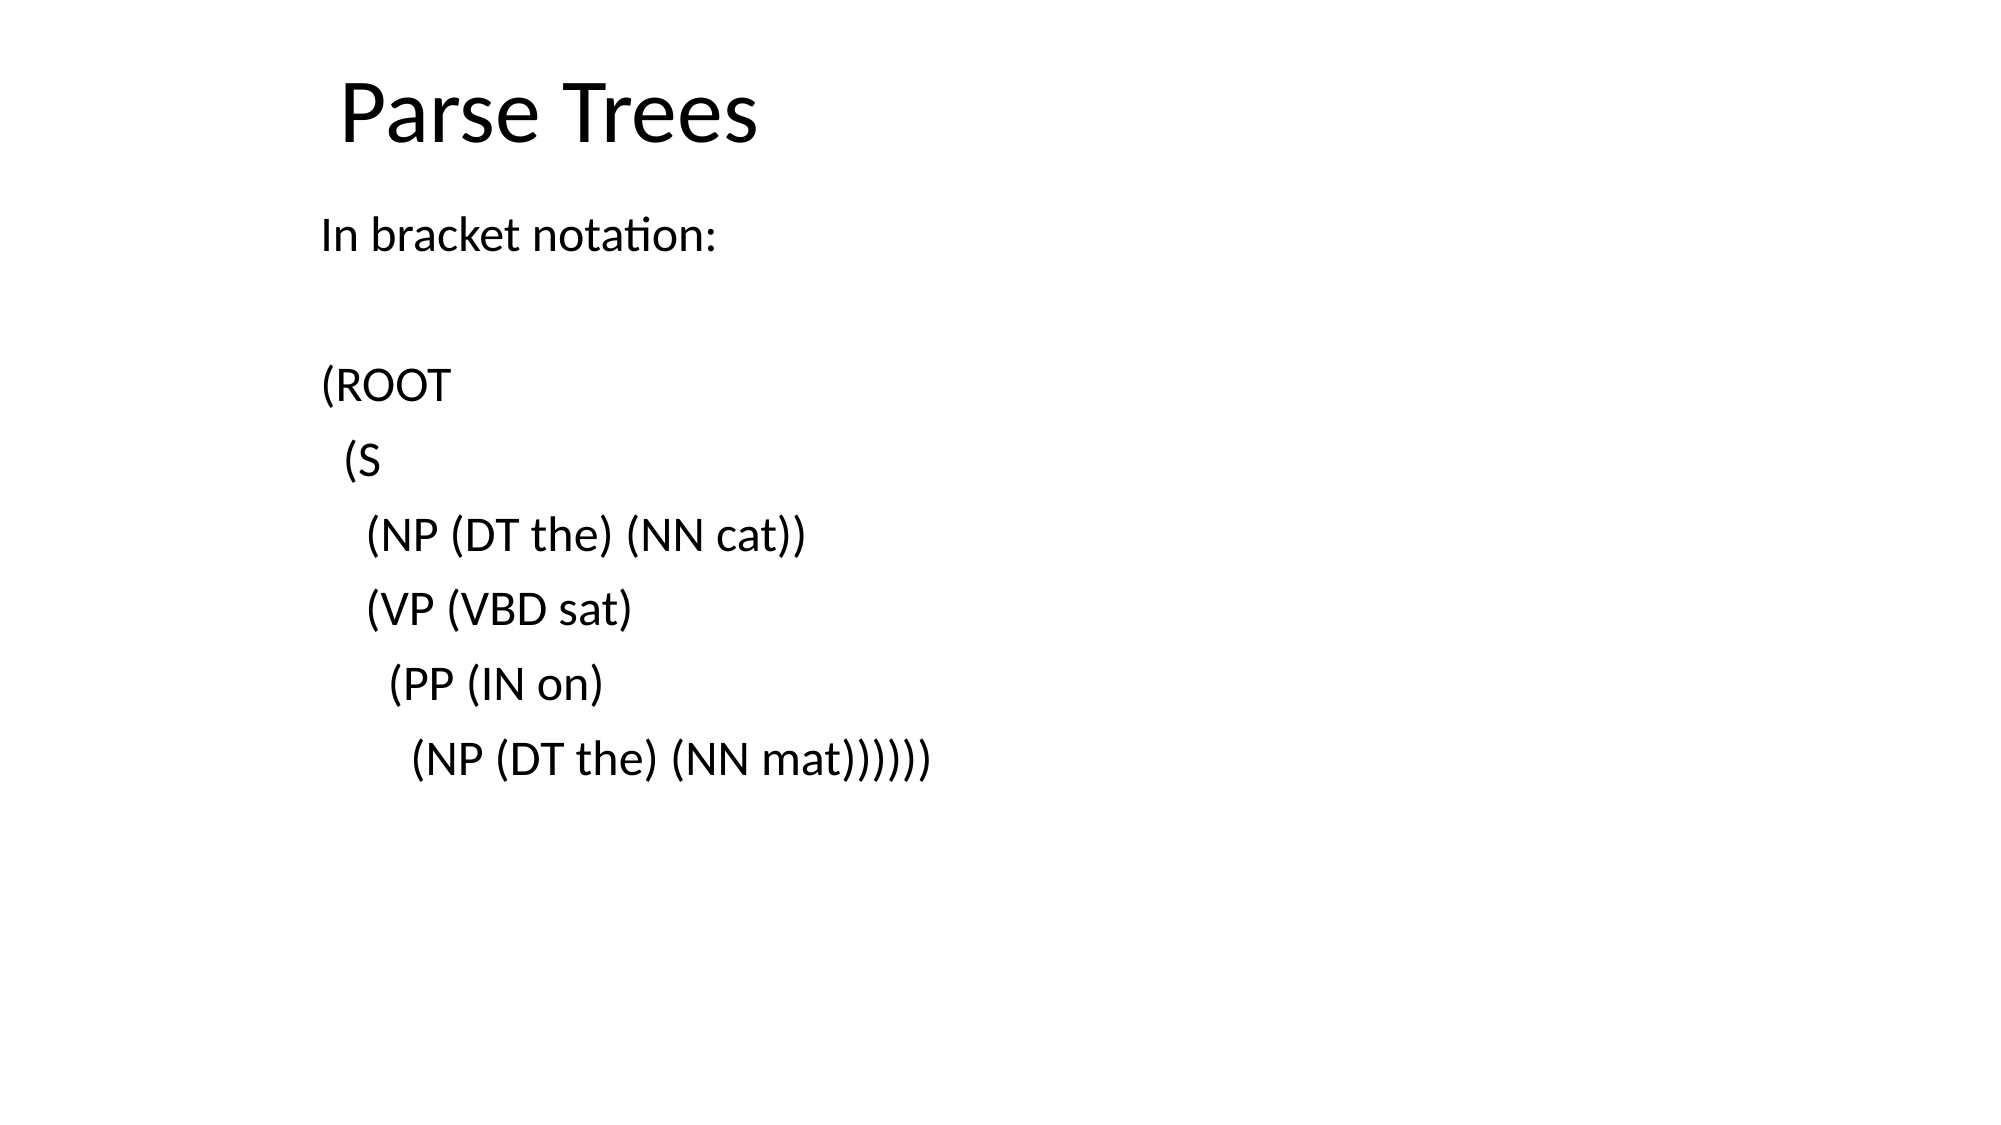

# Parse Trees
In bracket notation:

(ROOT
  (S
    (NP (DT the) (NN cat))
    (VP (VBD sat)
      (PP (IN on)
        (NP (DT the) (NN mat))))))